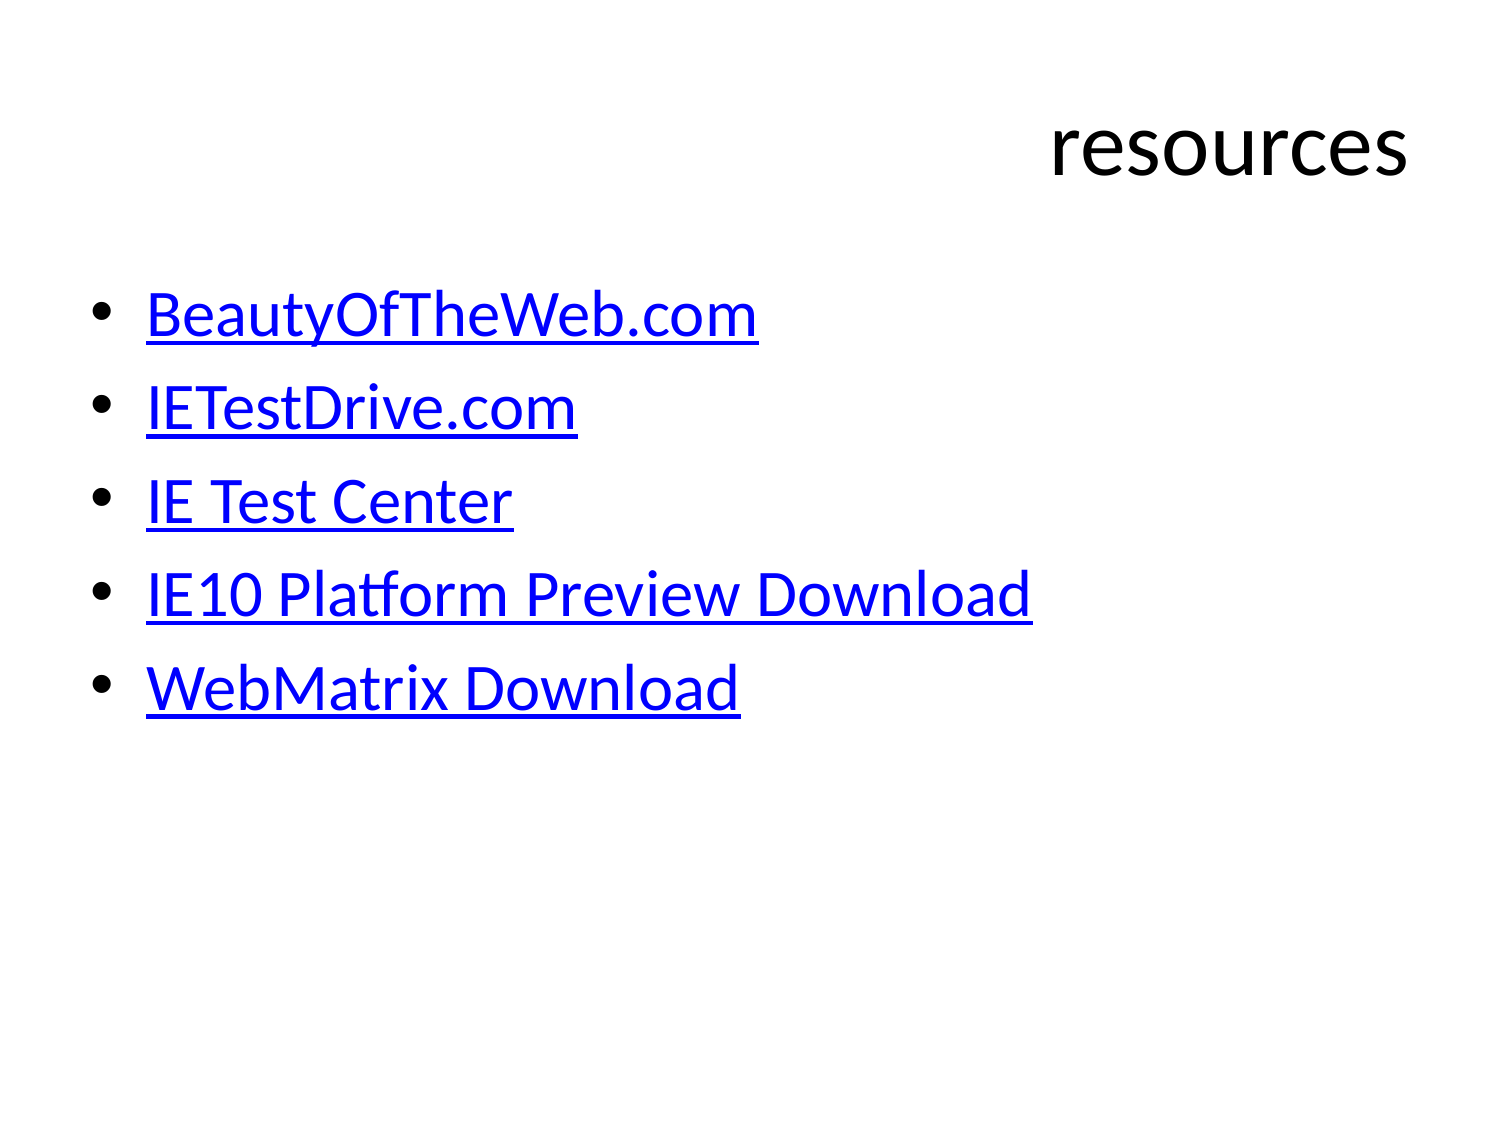

# resources
BeautyOfTheWeb.com
IETestDrive.com
IE Test Center
IE10 Platform Preview Download
WebMatrix Download